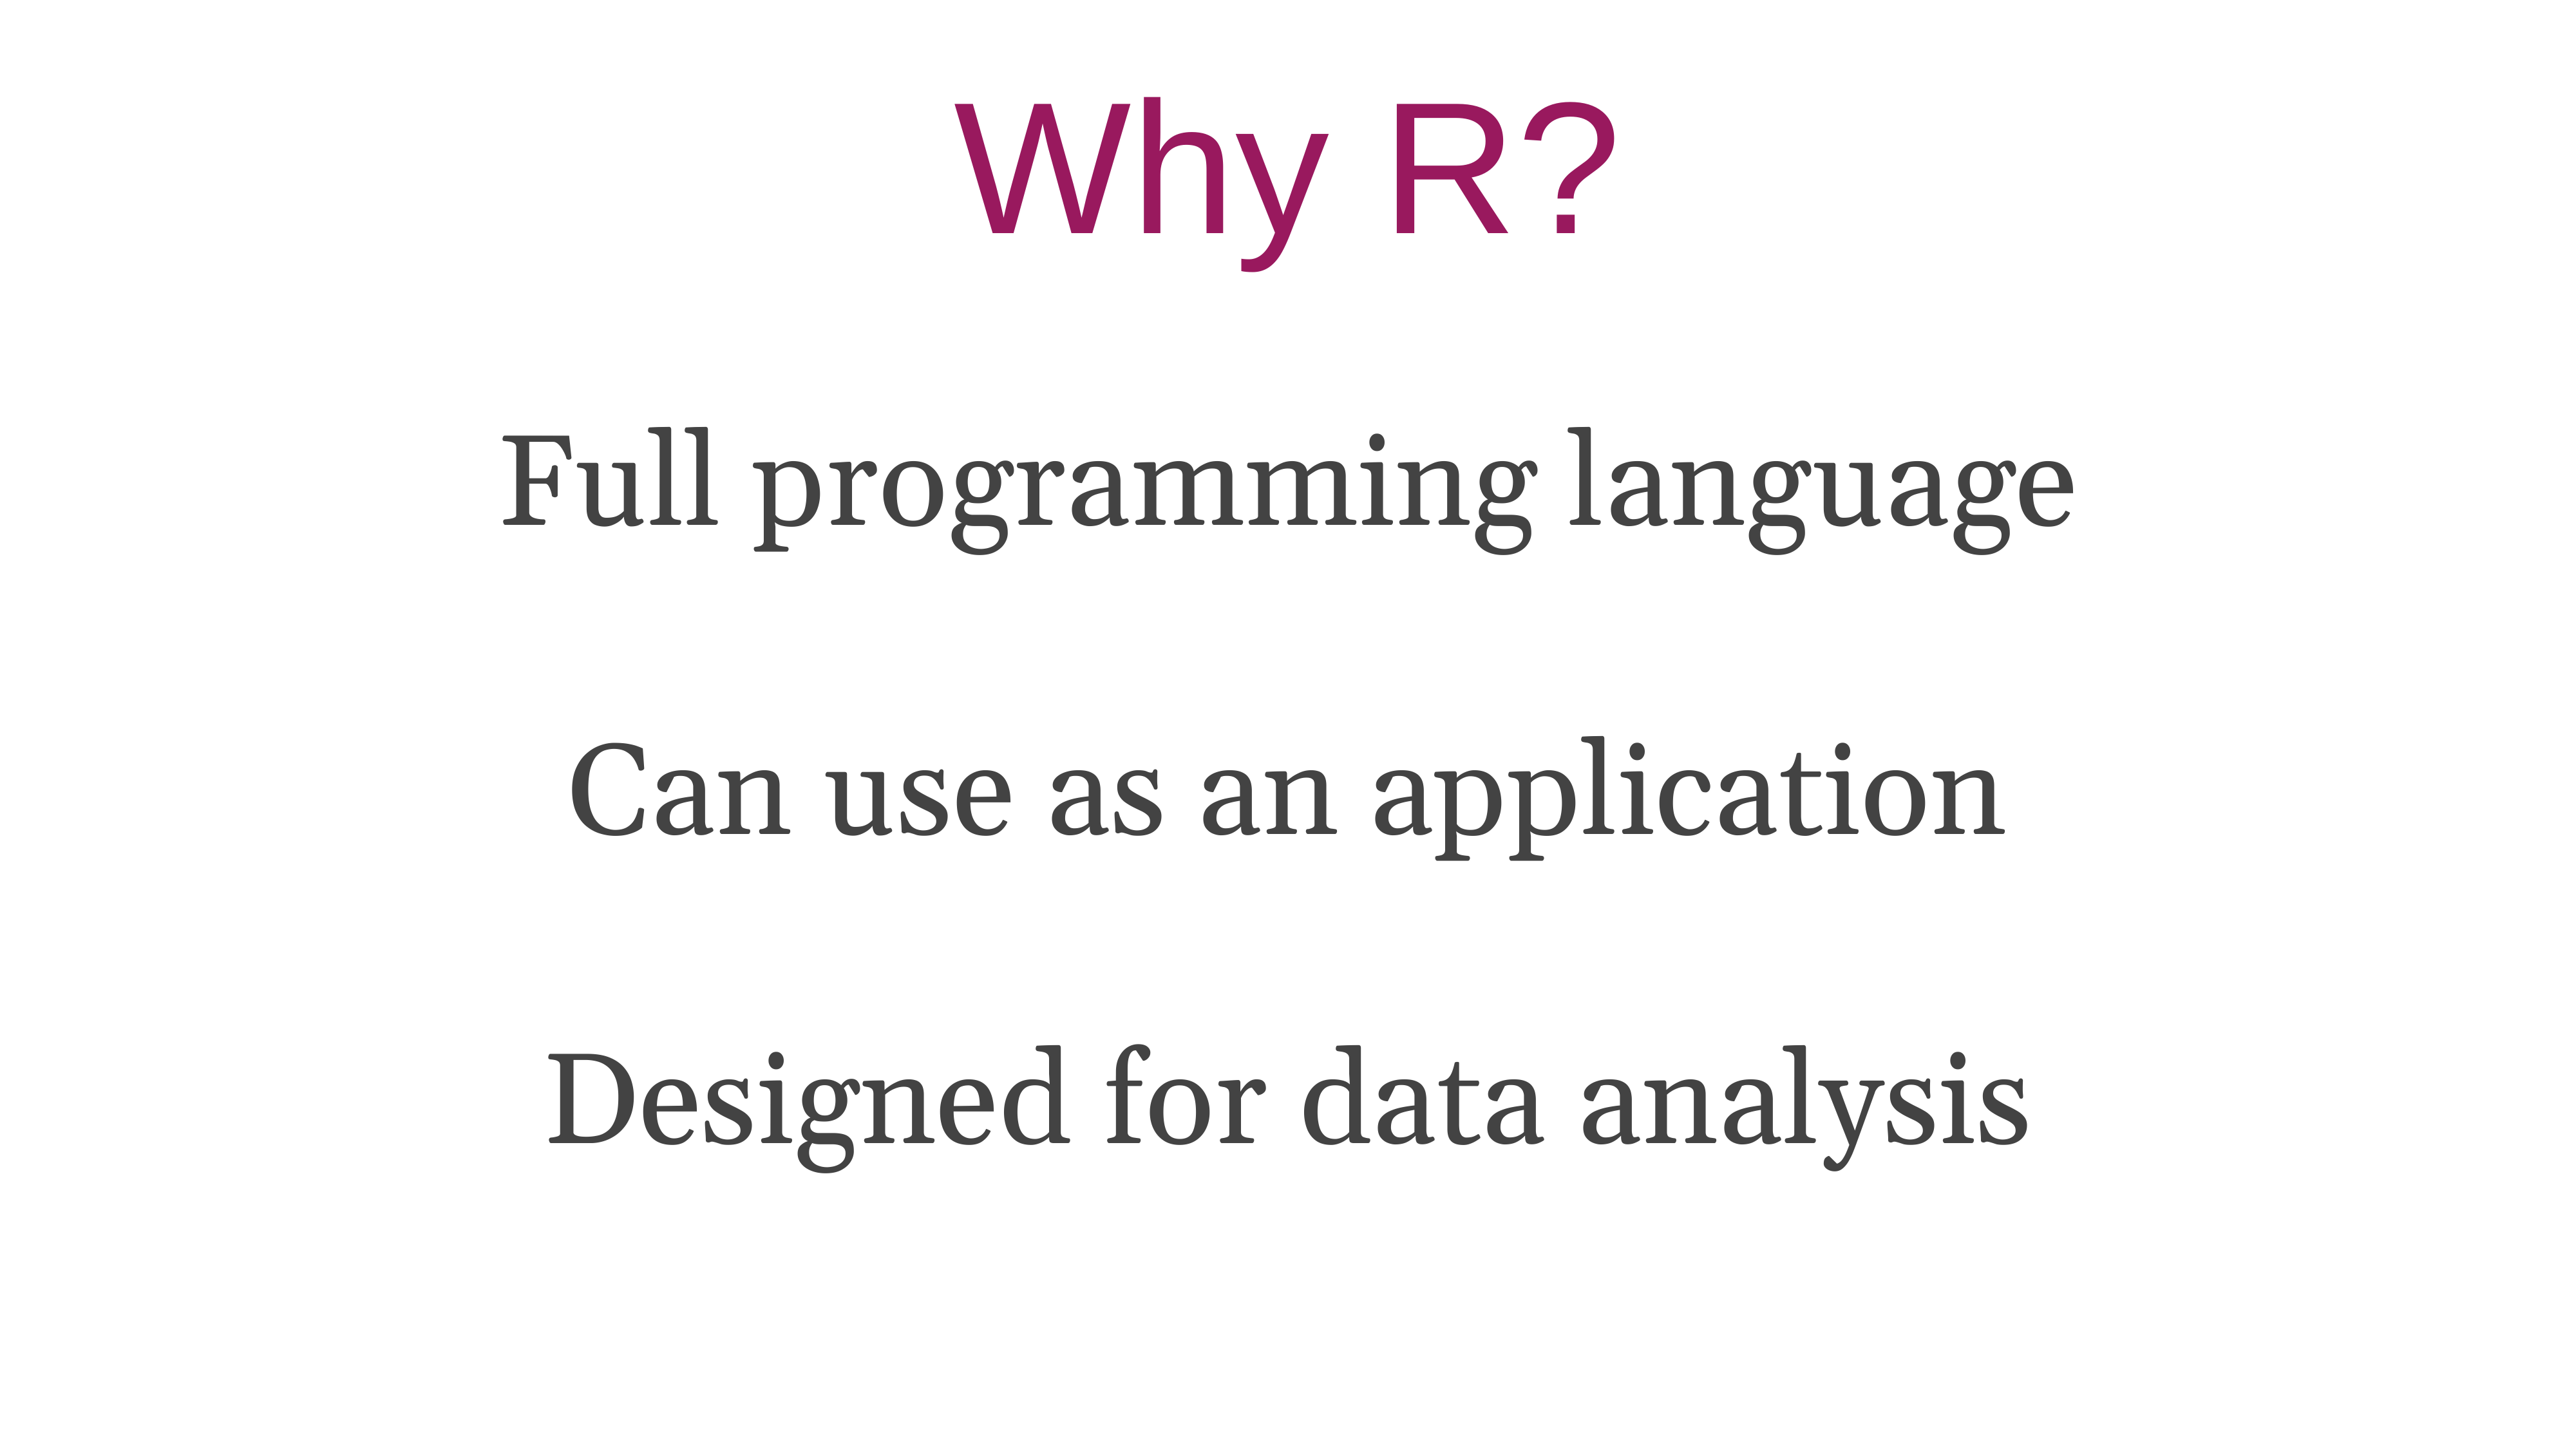

# Why R?
Full programming language

Can use as an application

Designed for data analysis